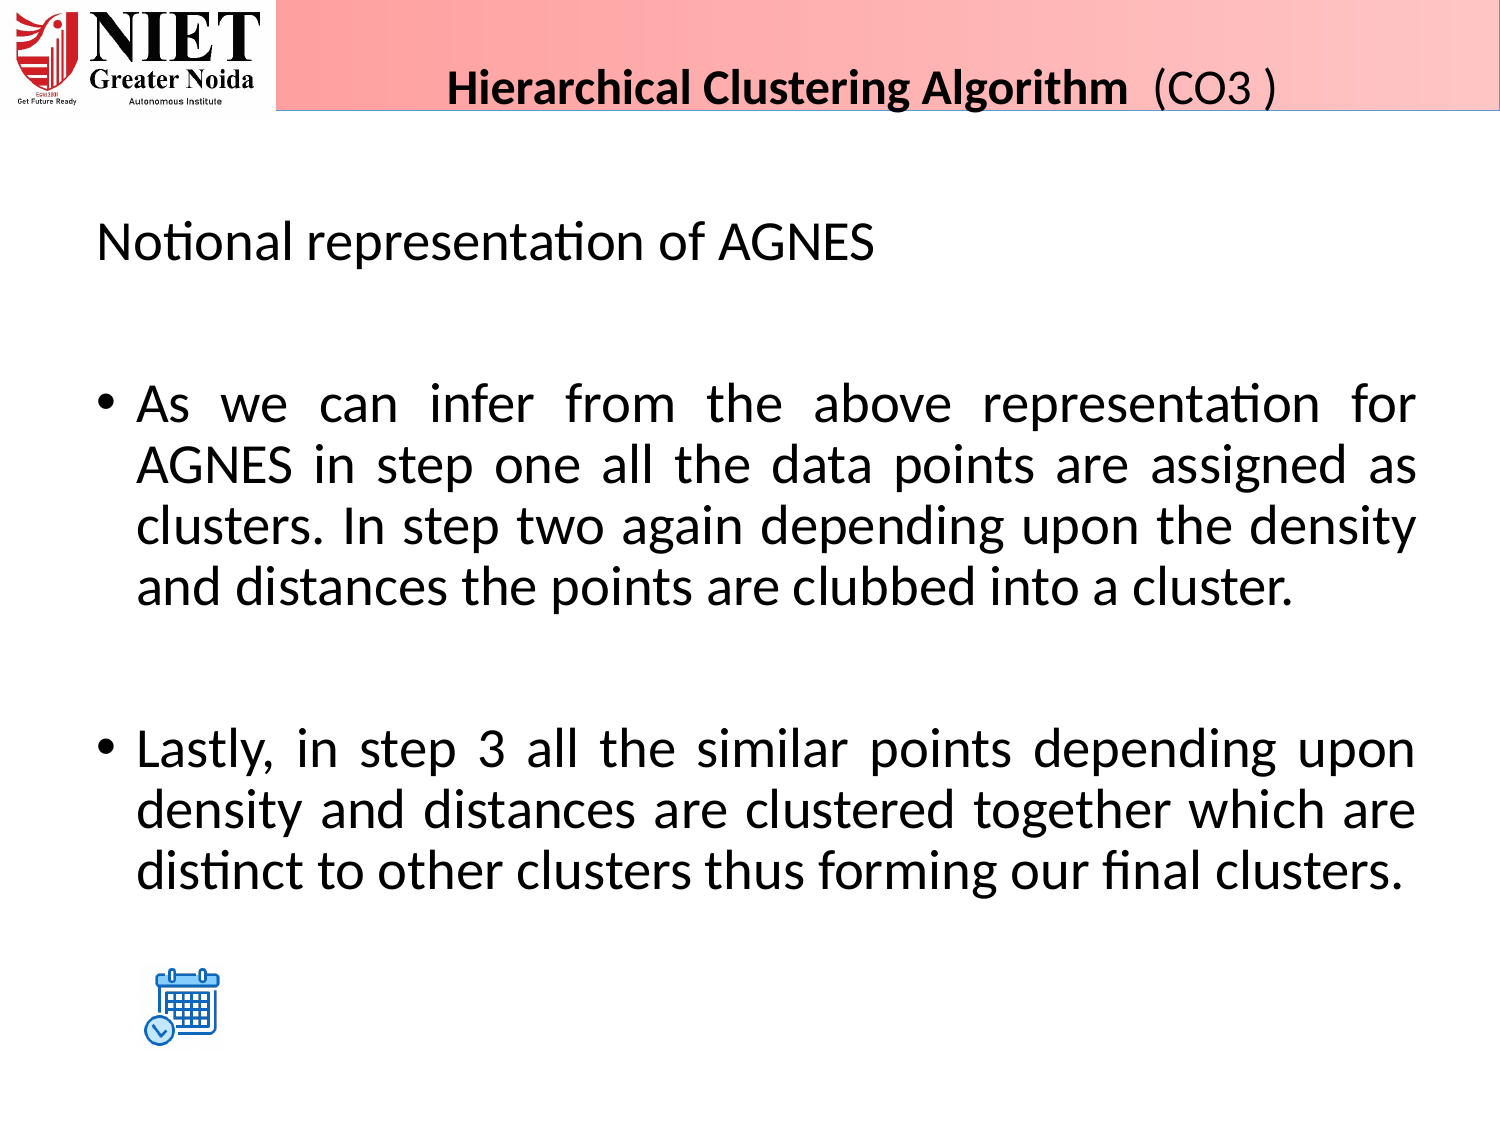

01/07/24
Unit 3
69
Hierarchical Clustering Algorithm  (CO3 )
Notional representation of AGNES

As we can infer from the above representation for AGNES in step one all the data points are assigned as clusters. In step two again depending upon the density and distances the points are clubbed into a cluster.

Lastly, in step 3 all the similar points depending upon density and distances are clustered together which are distinct to other clusters thus forming our final clusters.